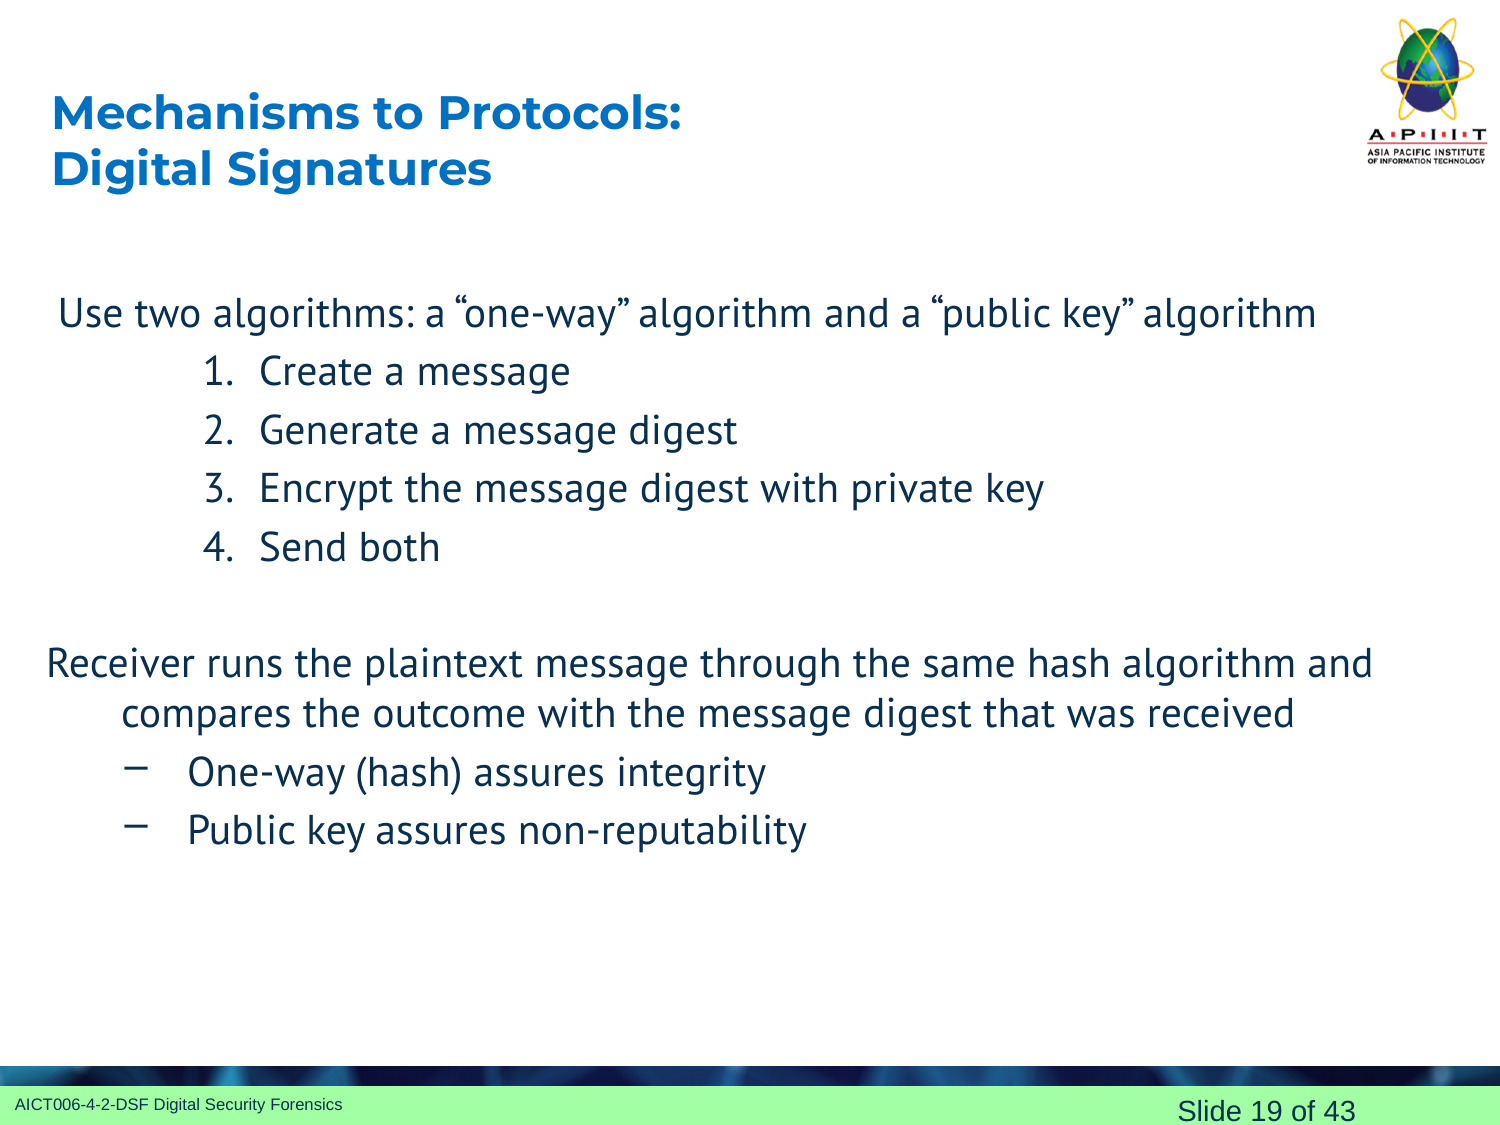

# Mechanisms to Protocols: Digital Signatures
 Use two algorithms: a “one-way” algorithm and a “public key” algorithm
Create a message
Generate a message digest
Encrypt the message digest with private key
Send both

Receiver runs the plaintext message through the same hash algorithm and compares the outcome with the message digest that was received
One-way (hash) assures integrity
Public key assures non-reputability
Slide 19 of 43